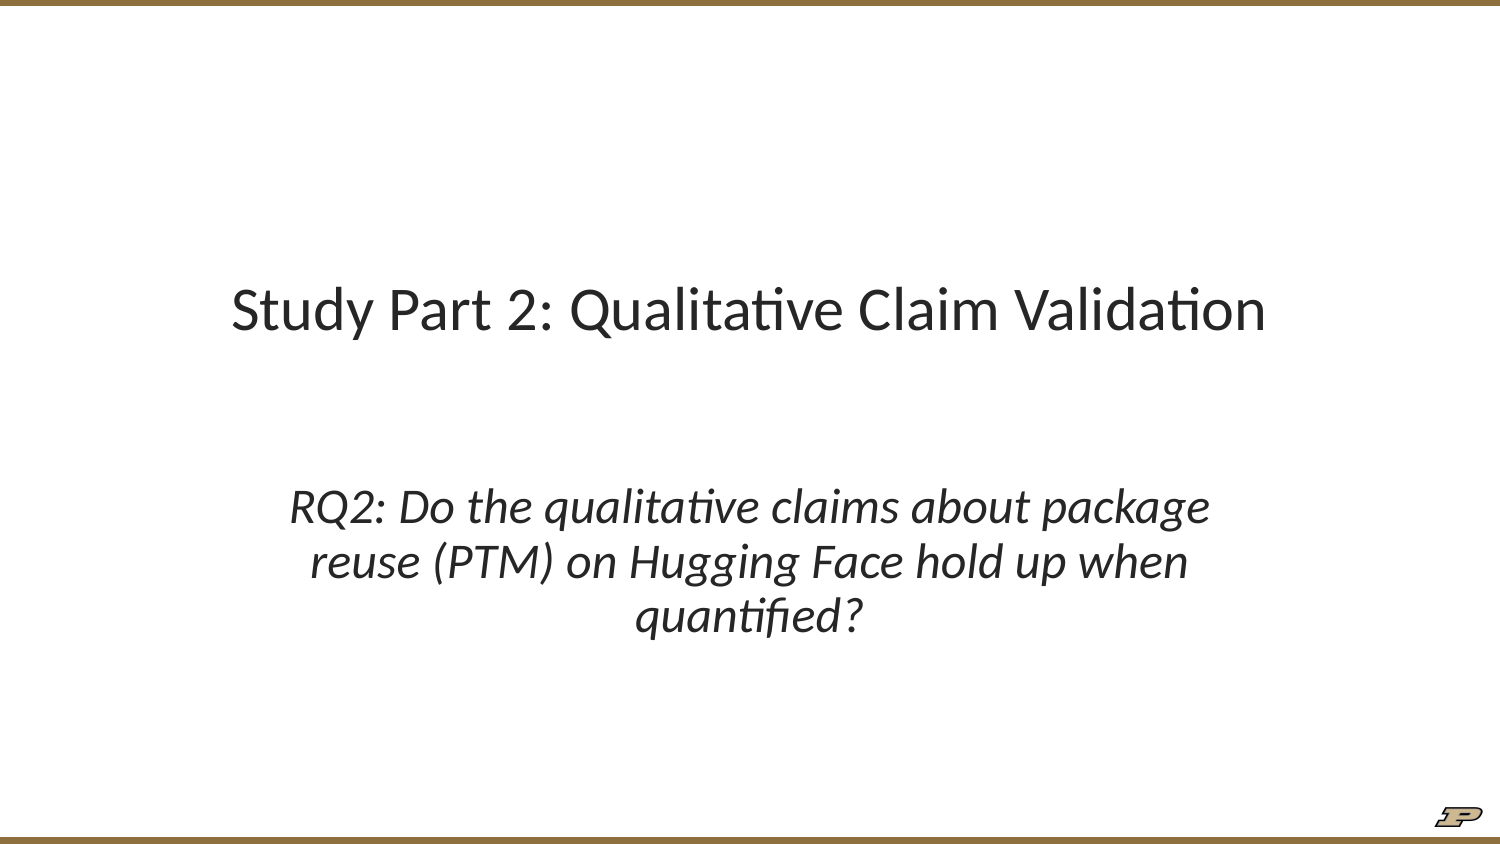

# Study Part 2: Qualitative Claim Validation
RQ2: Do the qualitative claims about package reuse (PTM) on Hugging Face hold up when quantified?